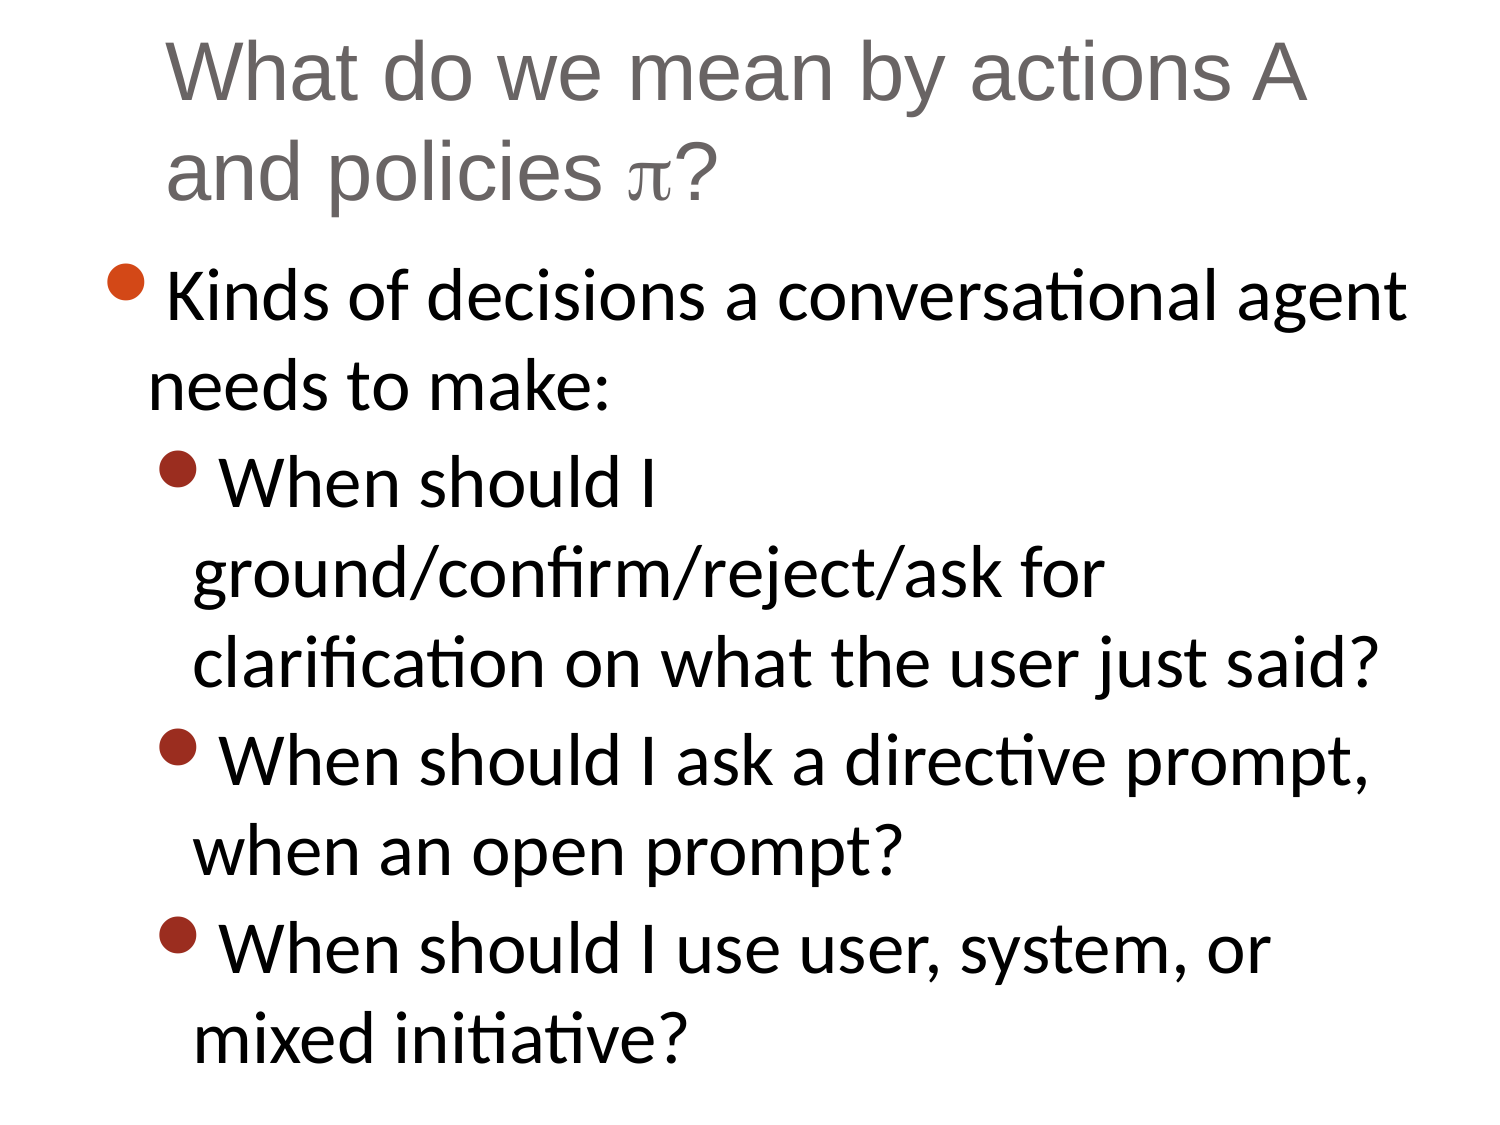

# What do we mean by actions A and policies π?
Kinds of decisions a conversational agent needs to make:
When should I ground/confirm/reject/ask for clarification on what the user just said?
When should I ask a directive prompt, when an open prompt?
When should I use user, system, or mixed initiative?